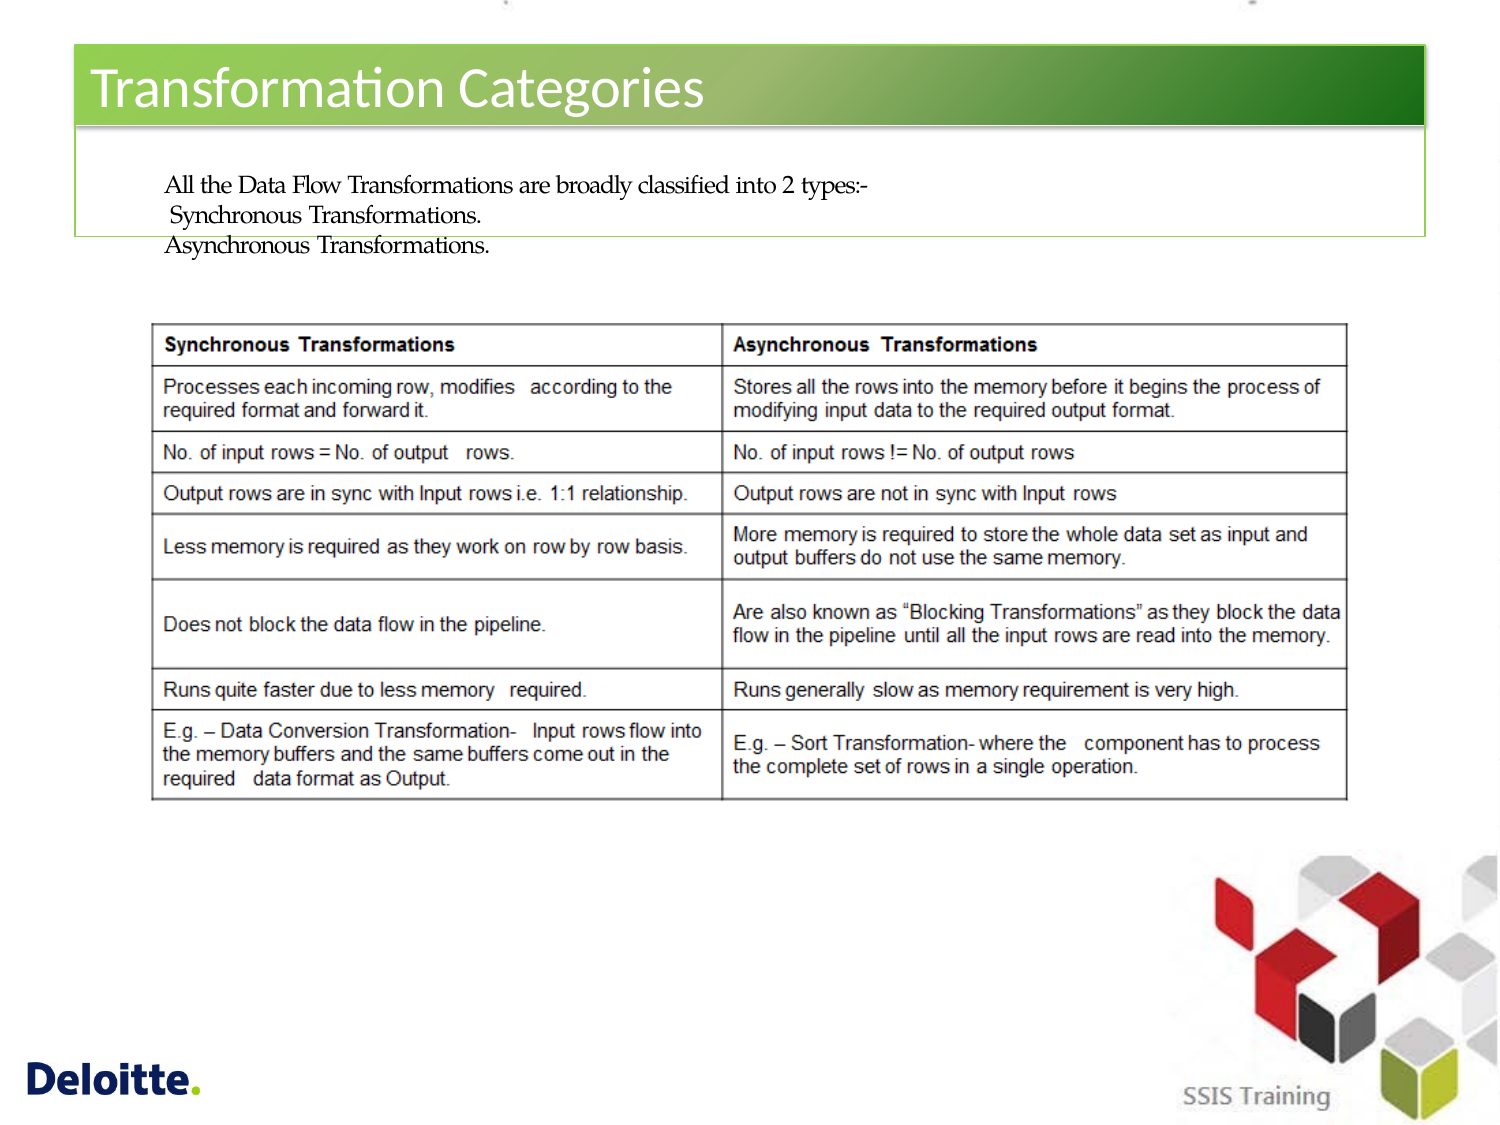

# Transformation Categories
All the Data Flow Transformations are broadly classified into 2 types:-  Synchronous Transformations.
Asynchronous Transformations.